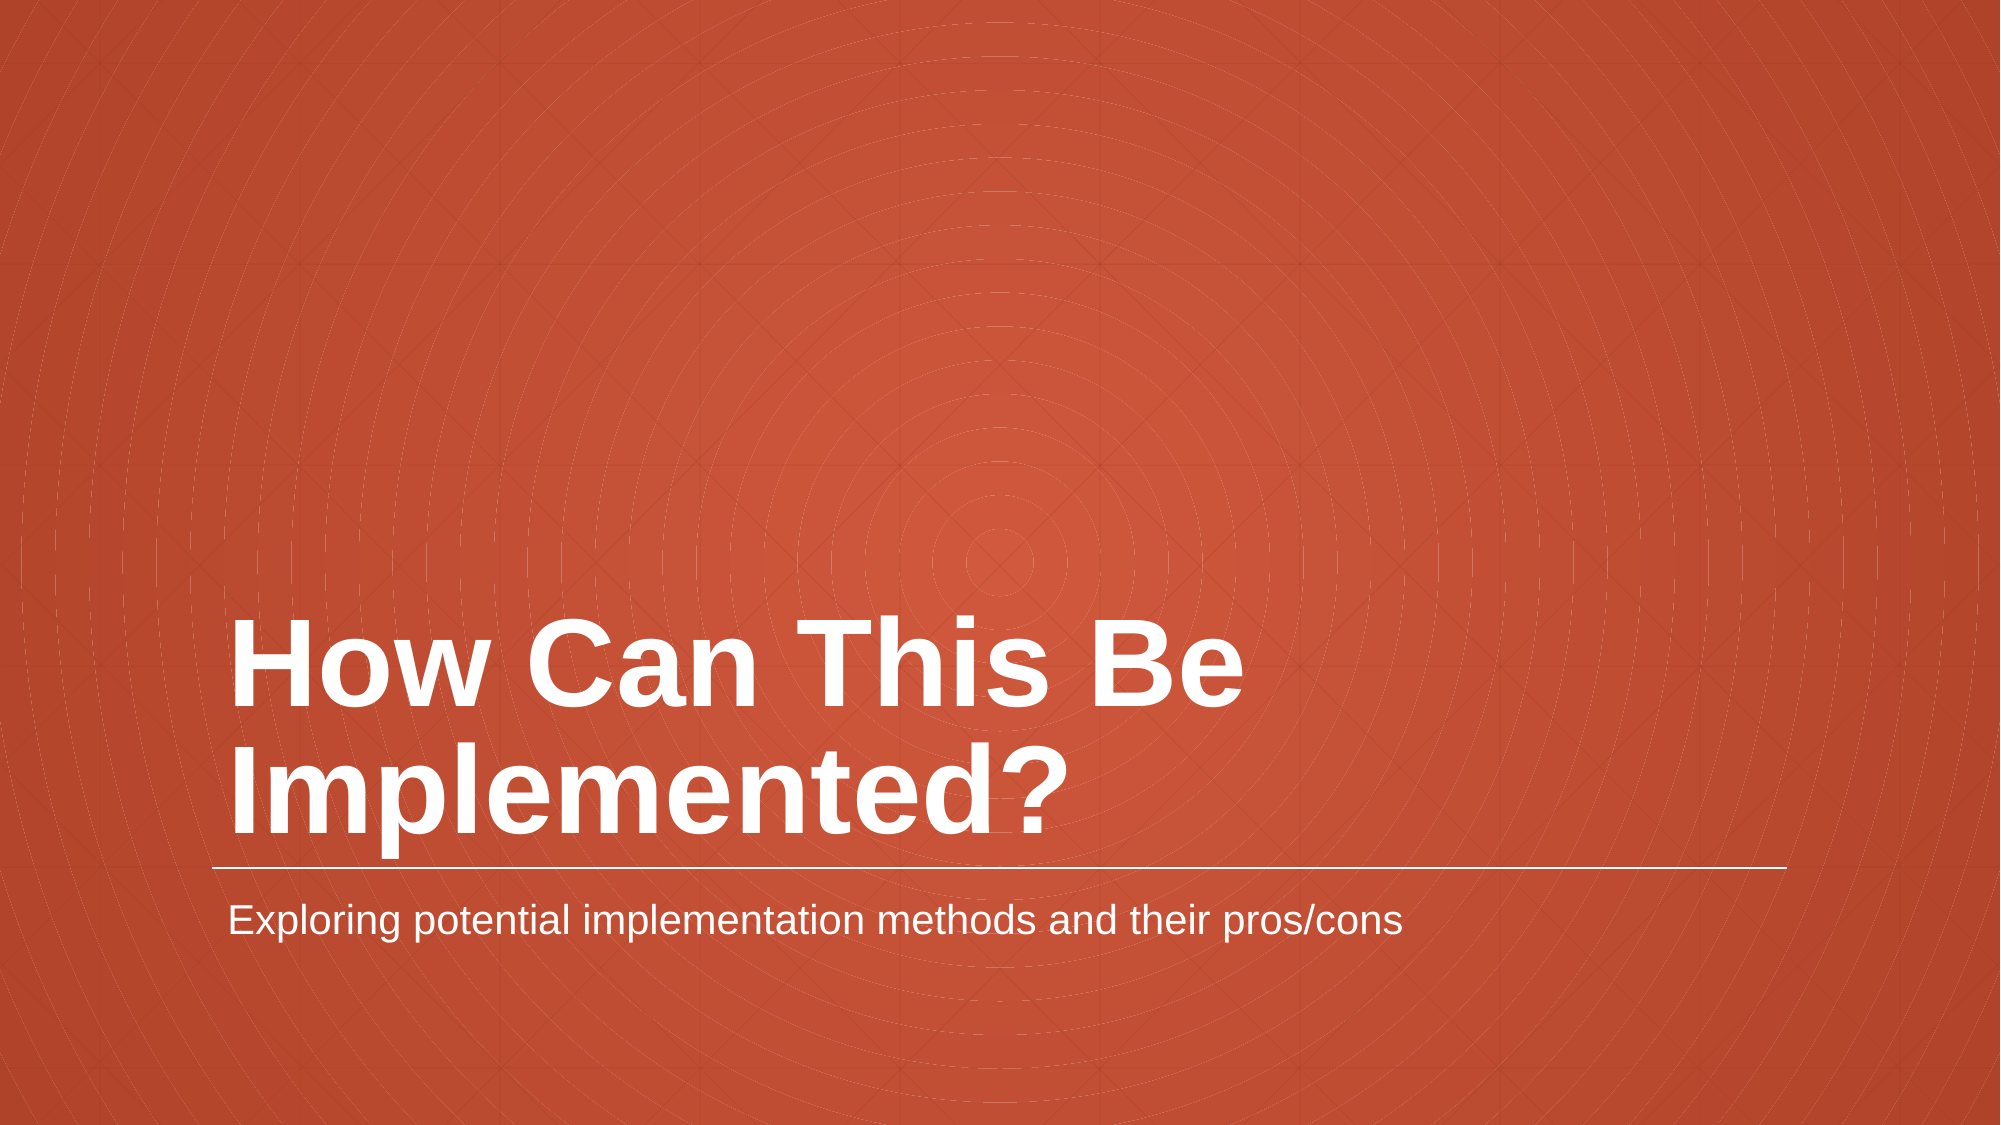

# How Can This Be Implemented?
Exploring potential implementation methods and their pros/cons